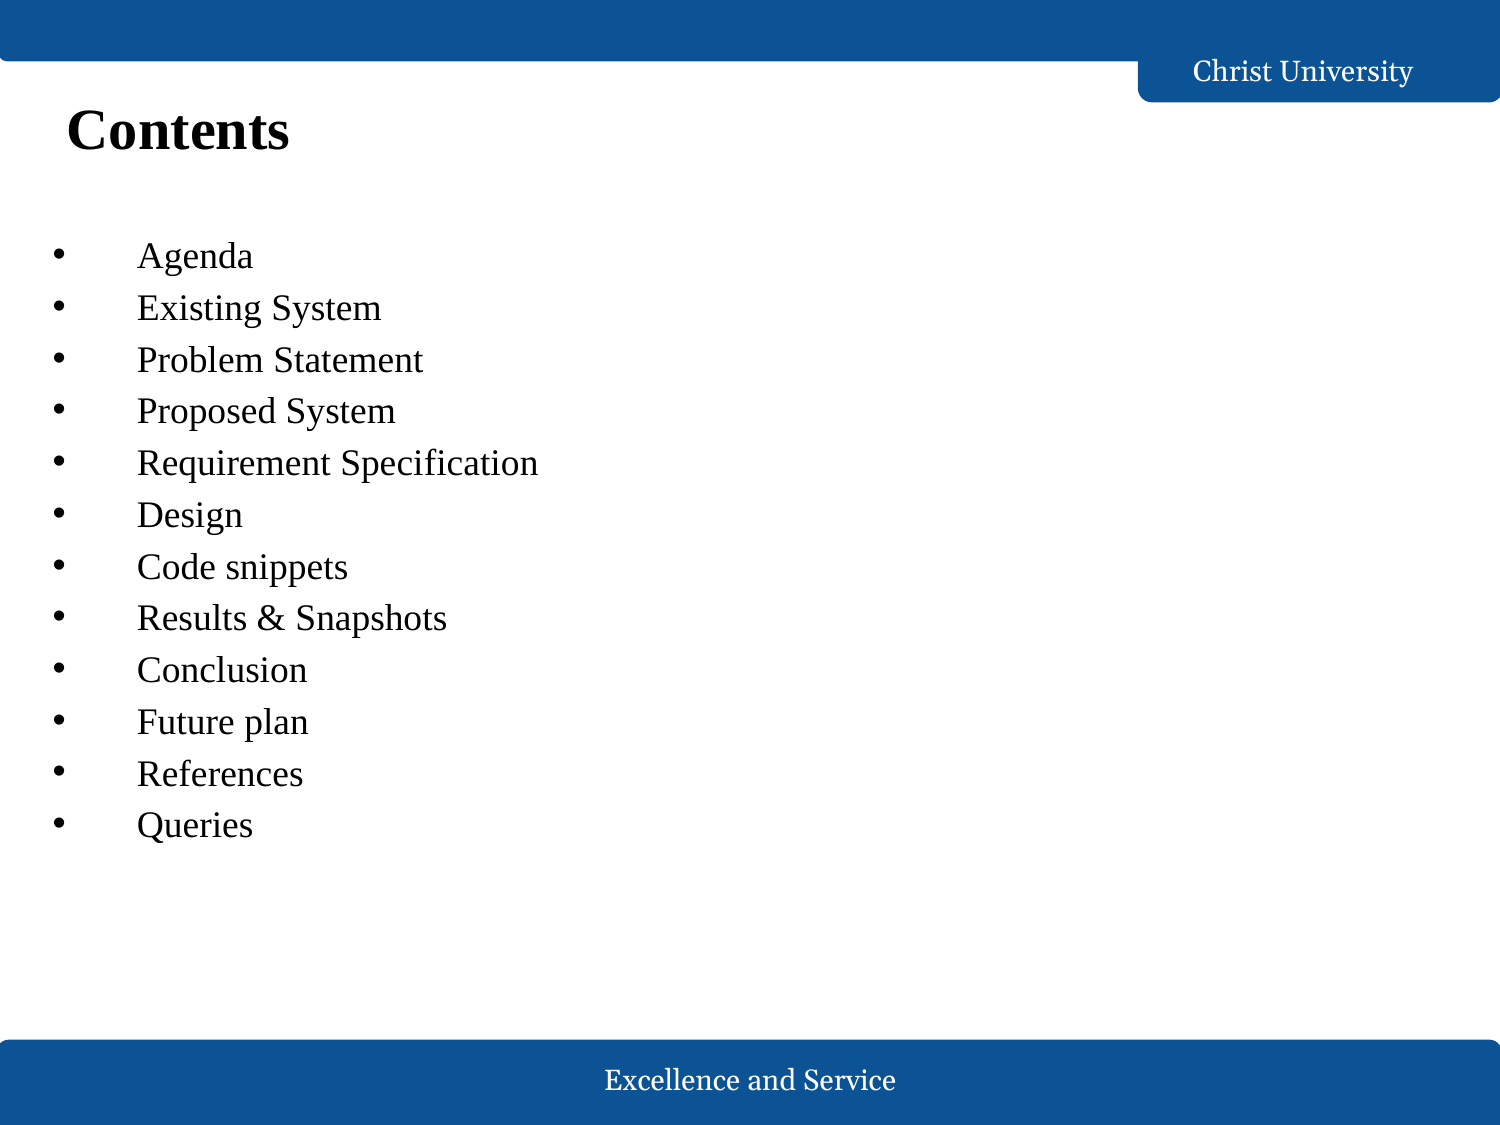

# Contents
Agenda
Existing System
Problem Statement
Proposed System
Requirement Specification
Design
Code snippets
Results & Snapshots
Conclusion
Future plan
References
Queries